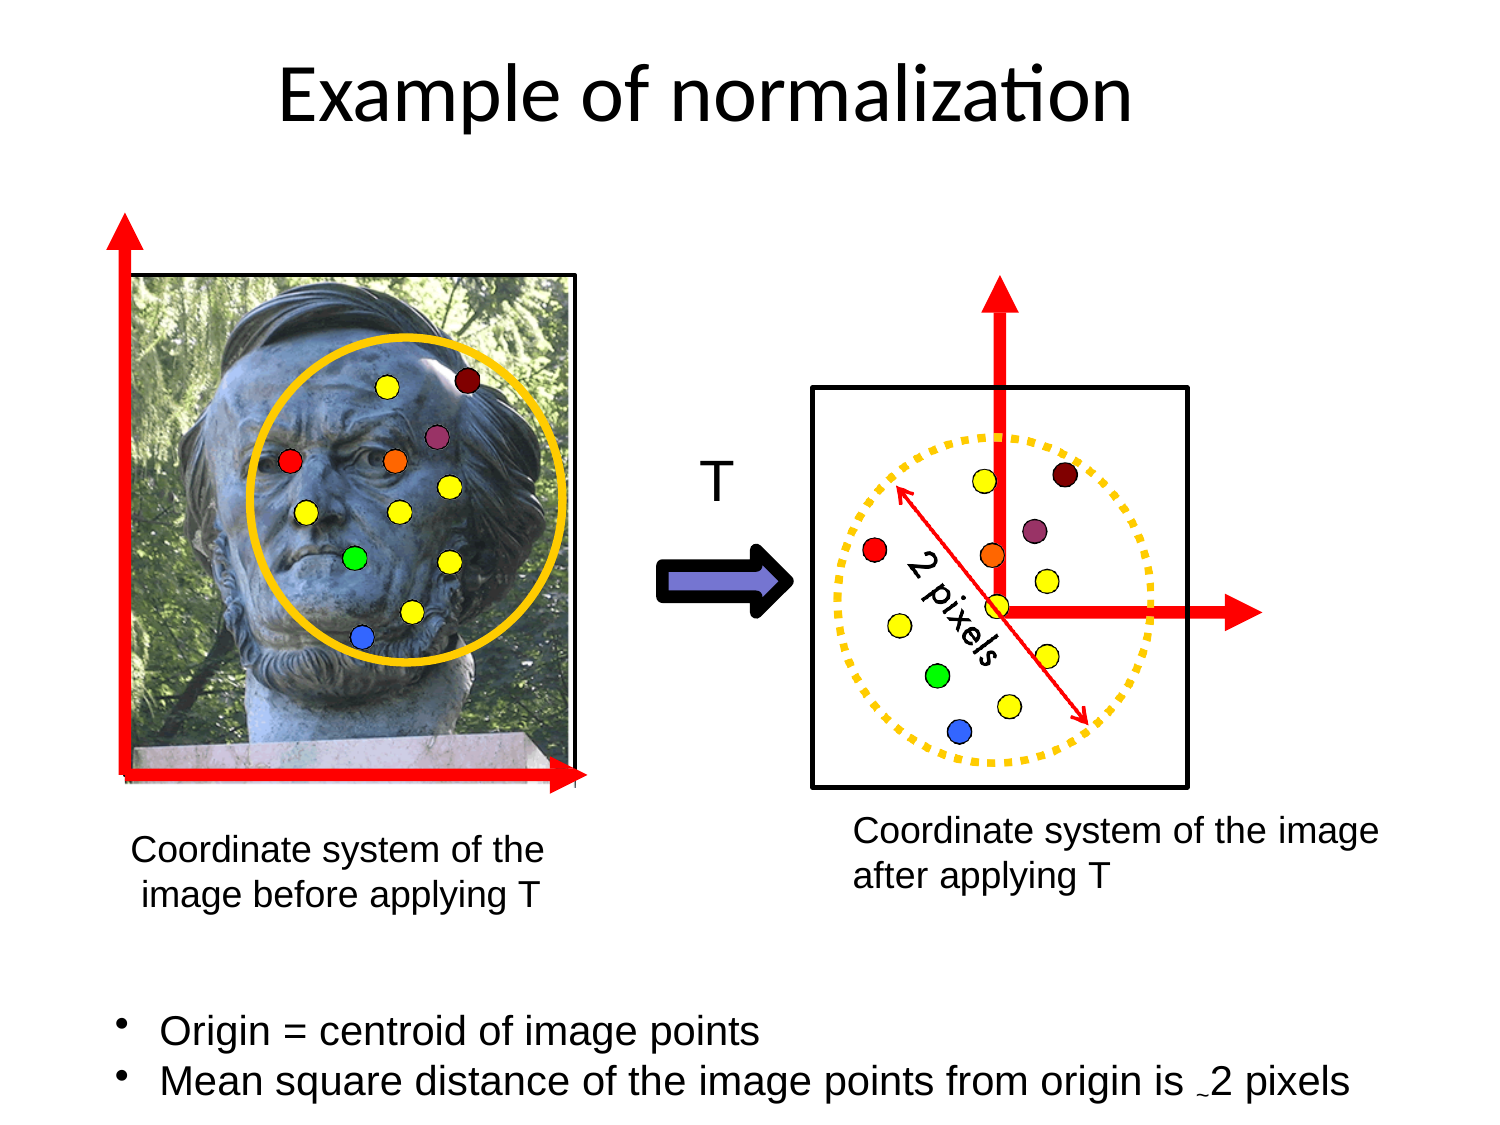

# Example of normalization

T

Coordinate system of the image  after applying T
Coordinate system of the  image before applying T
Origin = centroid of image points
Mean square distance of the image points from origin is ~2 pixels